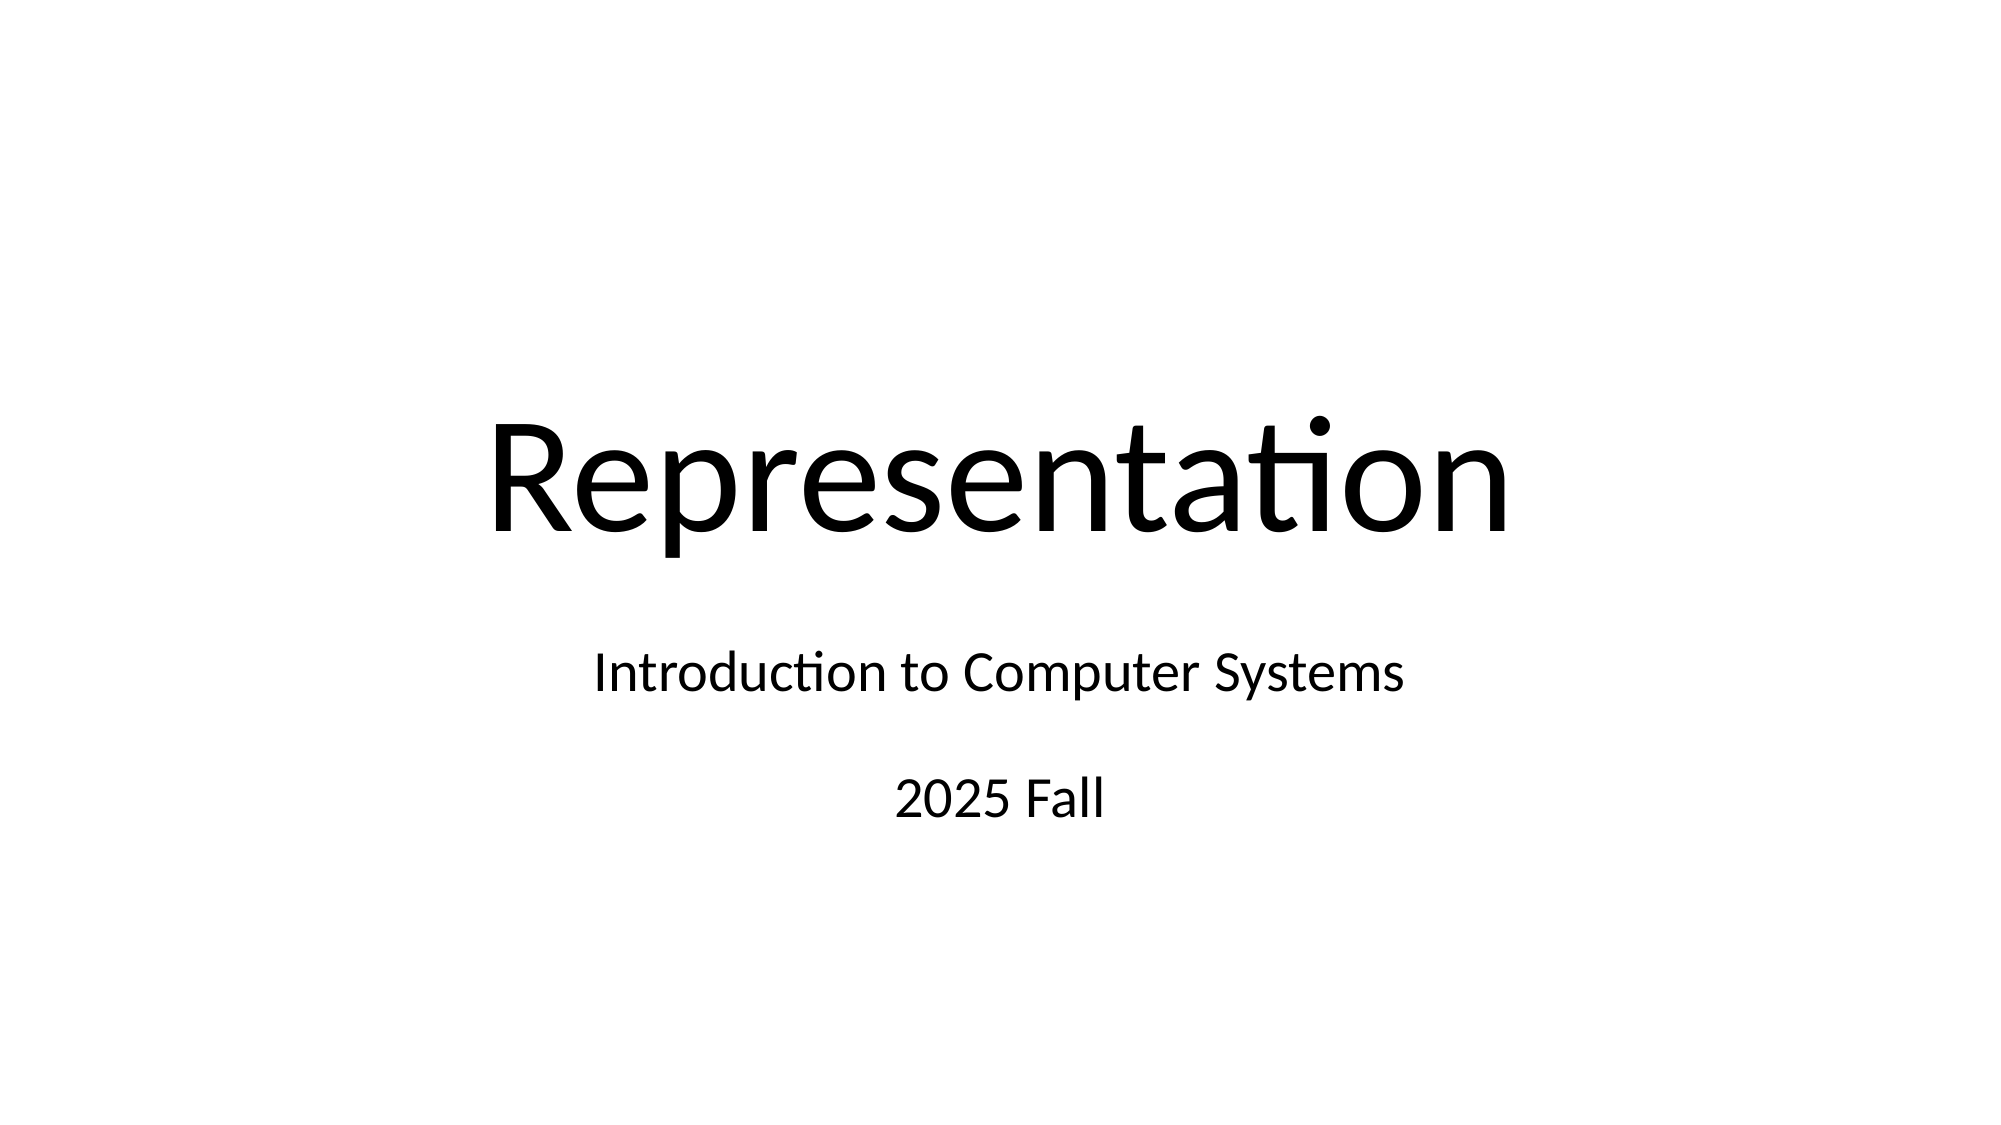

# Representation
Introduction to Computer Systems
2025 Fall